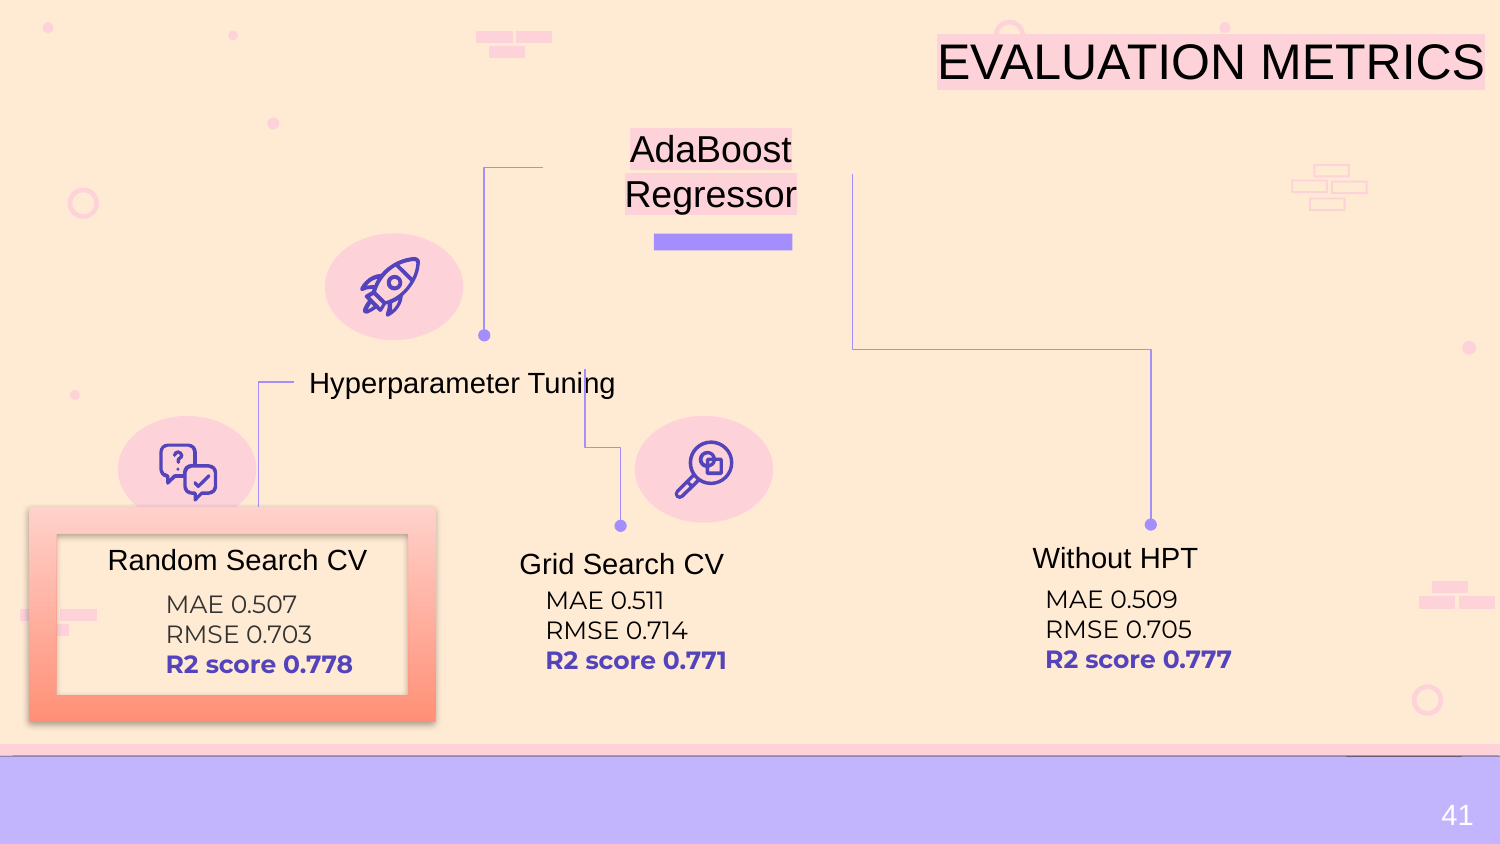

# EVALUATION METRICS
AdaBoost Regressor

Hyperparameter Tuning

Without HPT
MAE 0.509
RMSE 0.705
R2 score 0.777

Random Search CV
MAE 0.507
RMSE 0.703
R2 score 0.778
Grid Search CV
MAE 0.511
RMSE 0.714
R2 score 0.771
41